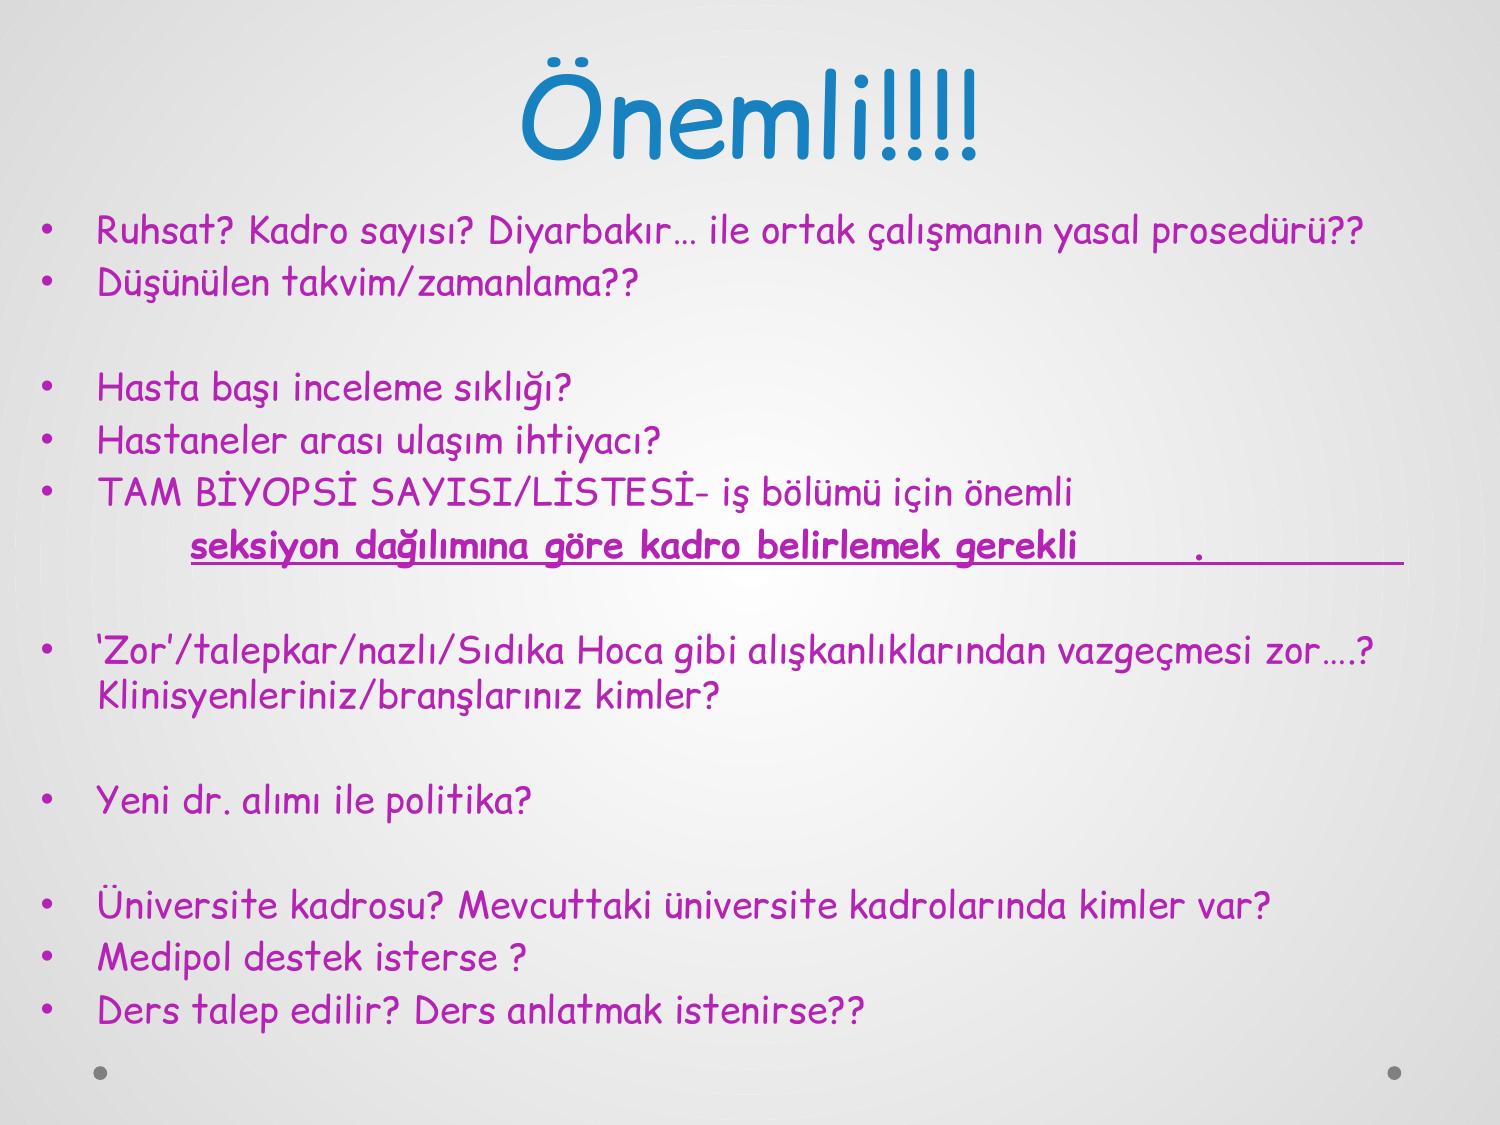

# Önemli!!!!
Ruhsat? Kadro sayısı? Diyarbakır… ile ortak çalışmanın yasal prosedürü??
Düşünülen takvim/zamanlama??

Hasta başı inceleme sıklığı?
Hastaneler arası ulaşım ihtiyacı?
TAM BİYOPSİ SAYISI/LİSTESİ- iş bölümü için önemli
	seksiyon dağılımına göre kadro belirlemek gerekli       .

‘Zor’/talepkar/nazlı/Sıdıka Hoca gibi alışkanlıklarından vazgeçmesi zor….? Klinisyenleriniz/branşlarınız kimler?

Yeni dr. alımı ile politika?

Üniversite kadrosu? Mevcuttaki üniversite kadrolarında kimler var?
Medipol destek isterse ?
Ders talep edilir? Ders anlatmak istenirse??